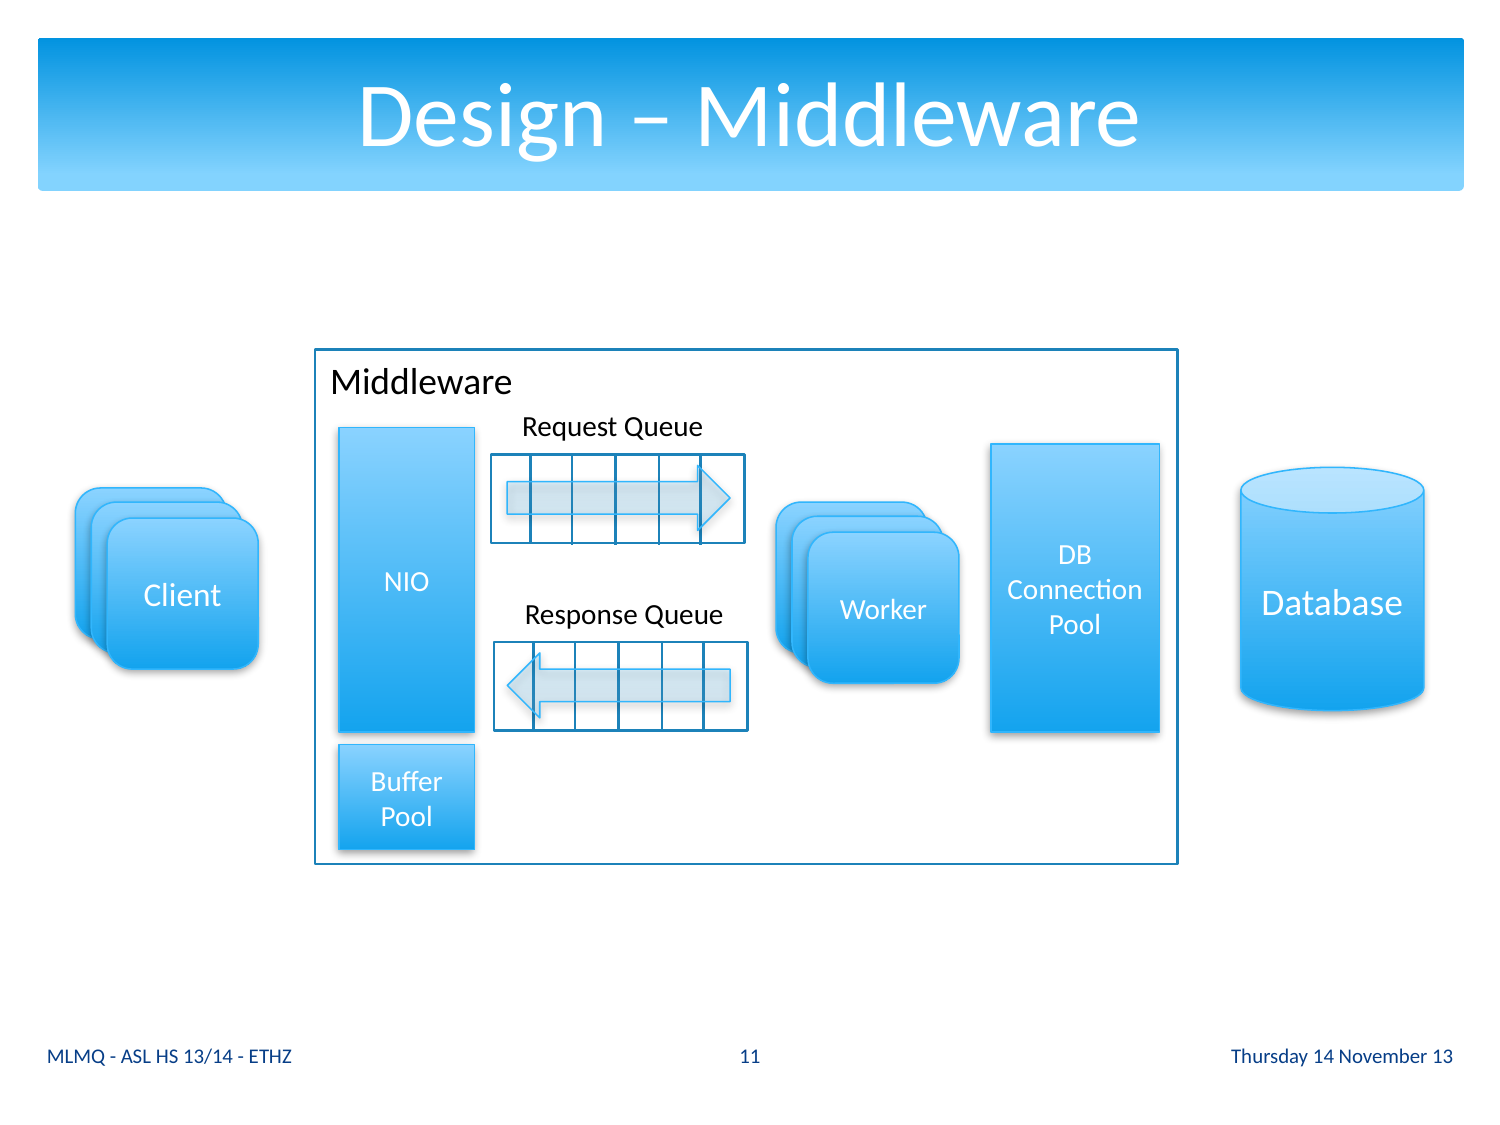

# Design – Middleware
Middleware
Request Queue

NIO
DB Connection Pool

Database
Client
Client
Client
Client
Client
Worker
Response Queue

Buffer Pool
11
MLMQ - ASL HS 13/14 - ETHZ
Thursday 14 November 13